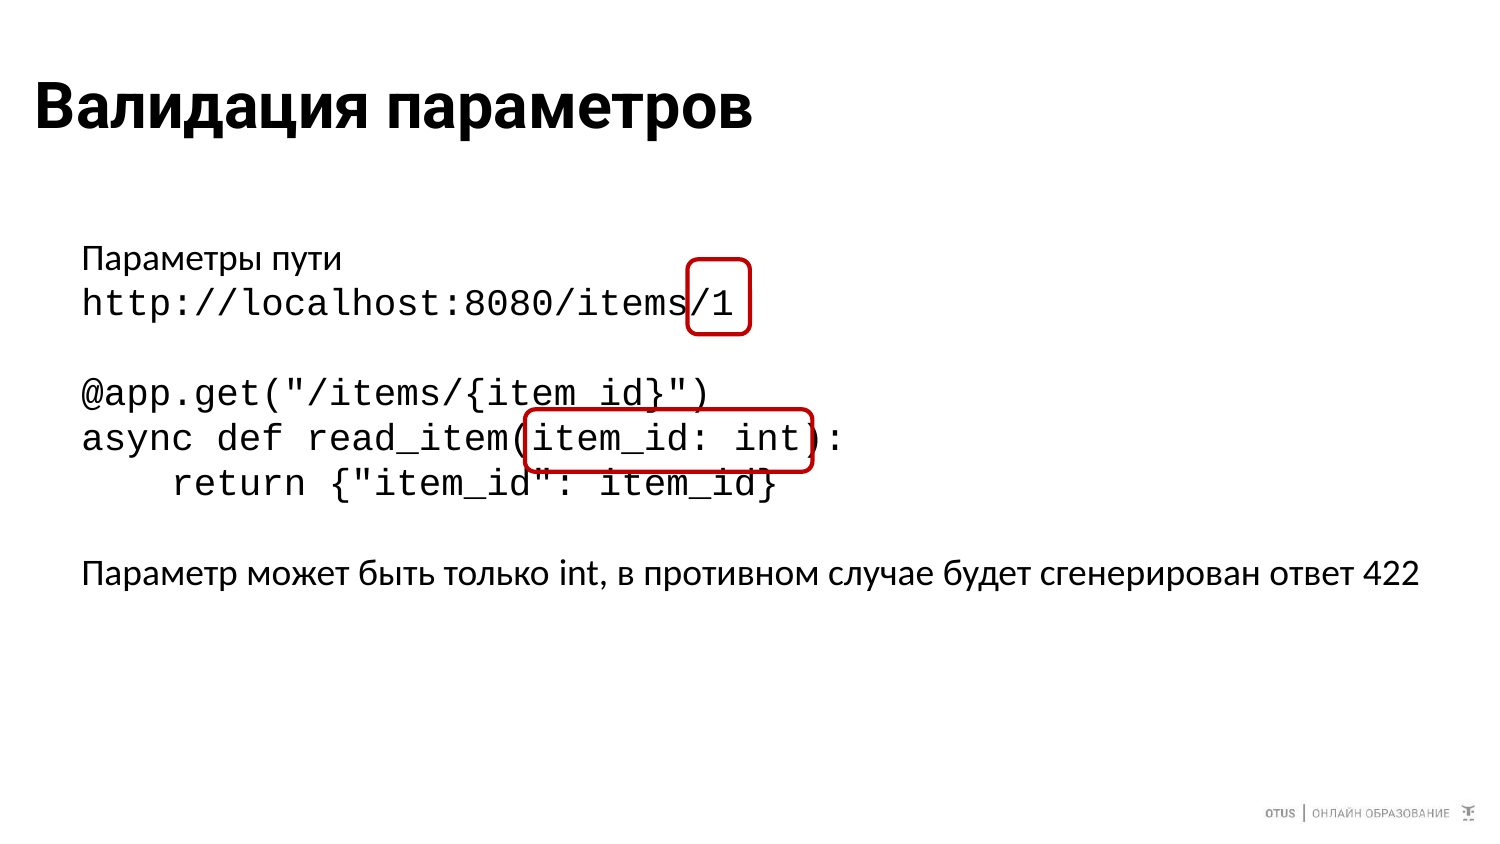

# Валидация параметров
Параметры пути
http://localhost:8080/items/1

@app.get("/items/{item_id}")
async def read_item(item_id: int):
    return {"item_id": item_id}

Параметр может быть только int, в противном случае будет сгенерирован ответ 422